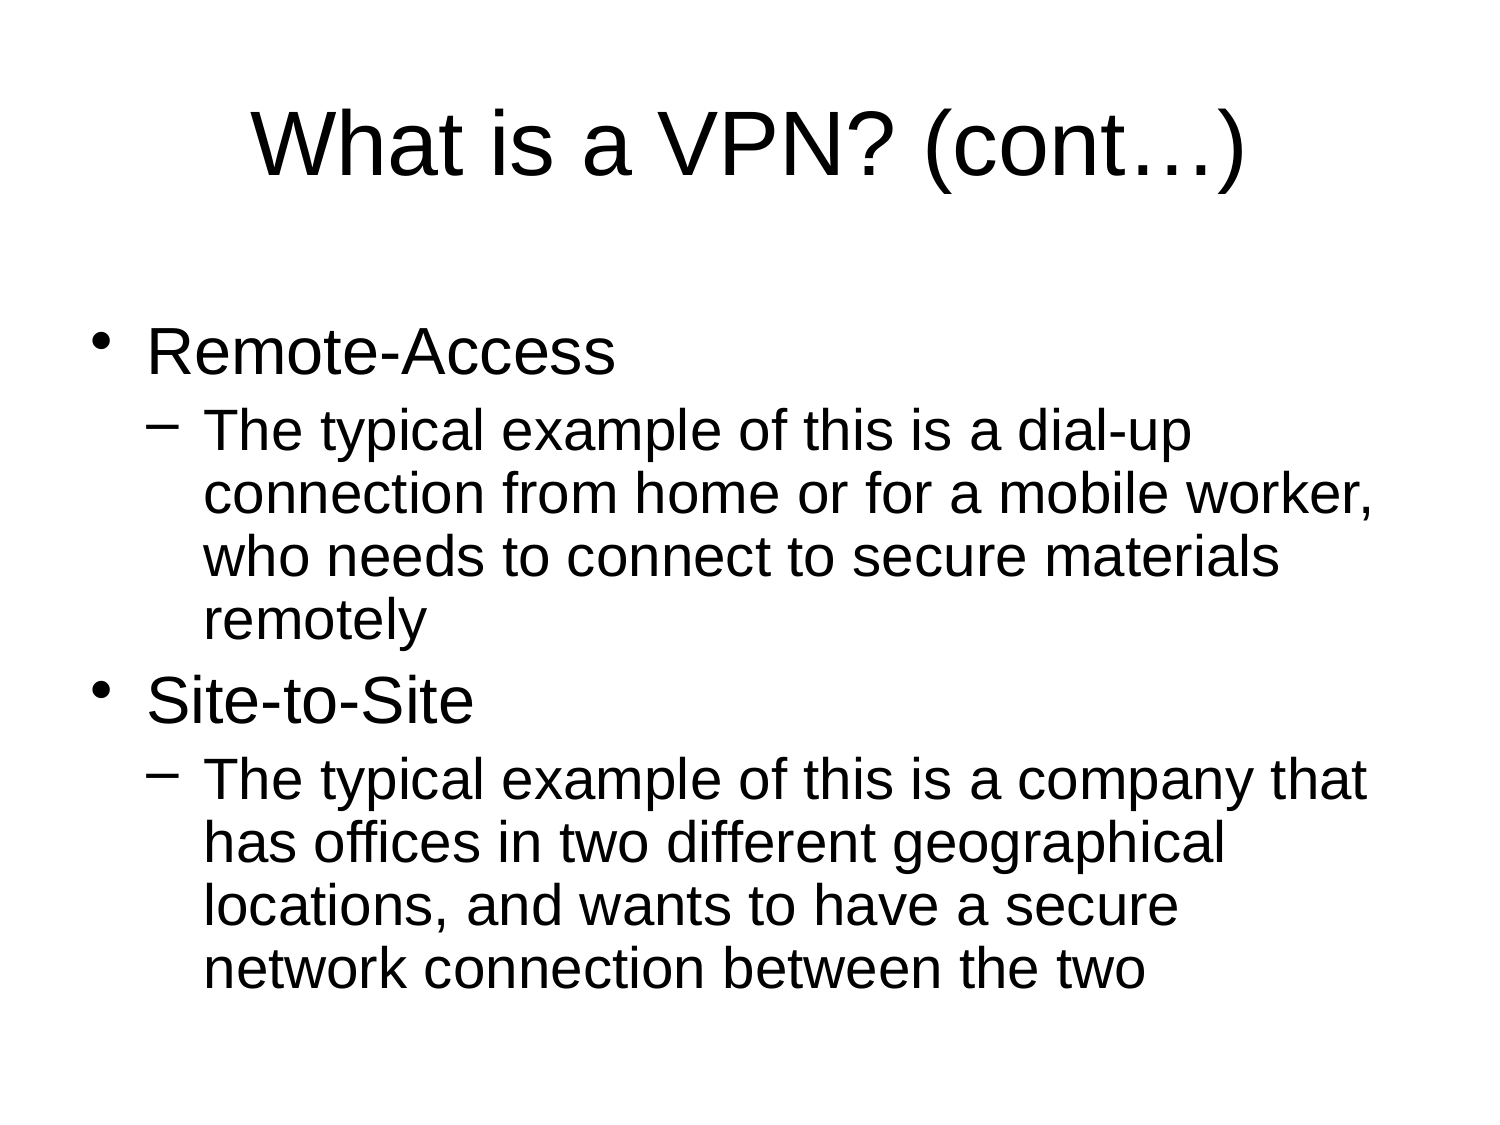

# What is a VPN? (cont…)
Remote-Access
The typical example of this is a dial-up connection from home or for a mobile worker, who needs to connect to secure materials remotely
Site-to-Site
The typical example of this is a company that has offices in two different geographical locations, and wants to have a secure network connection between the two